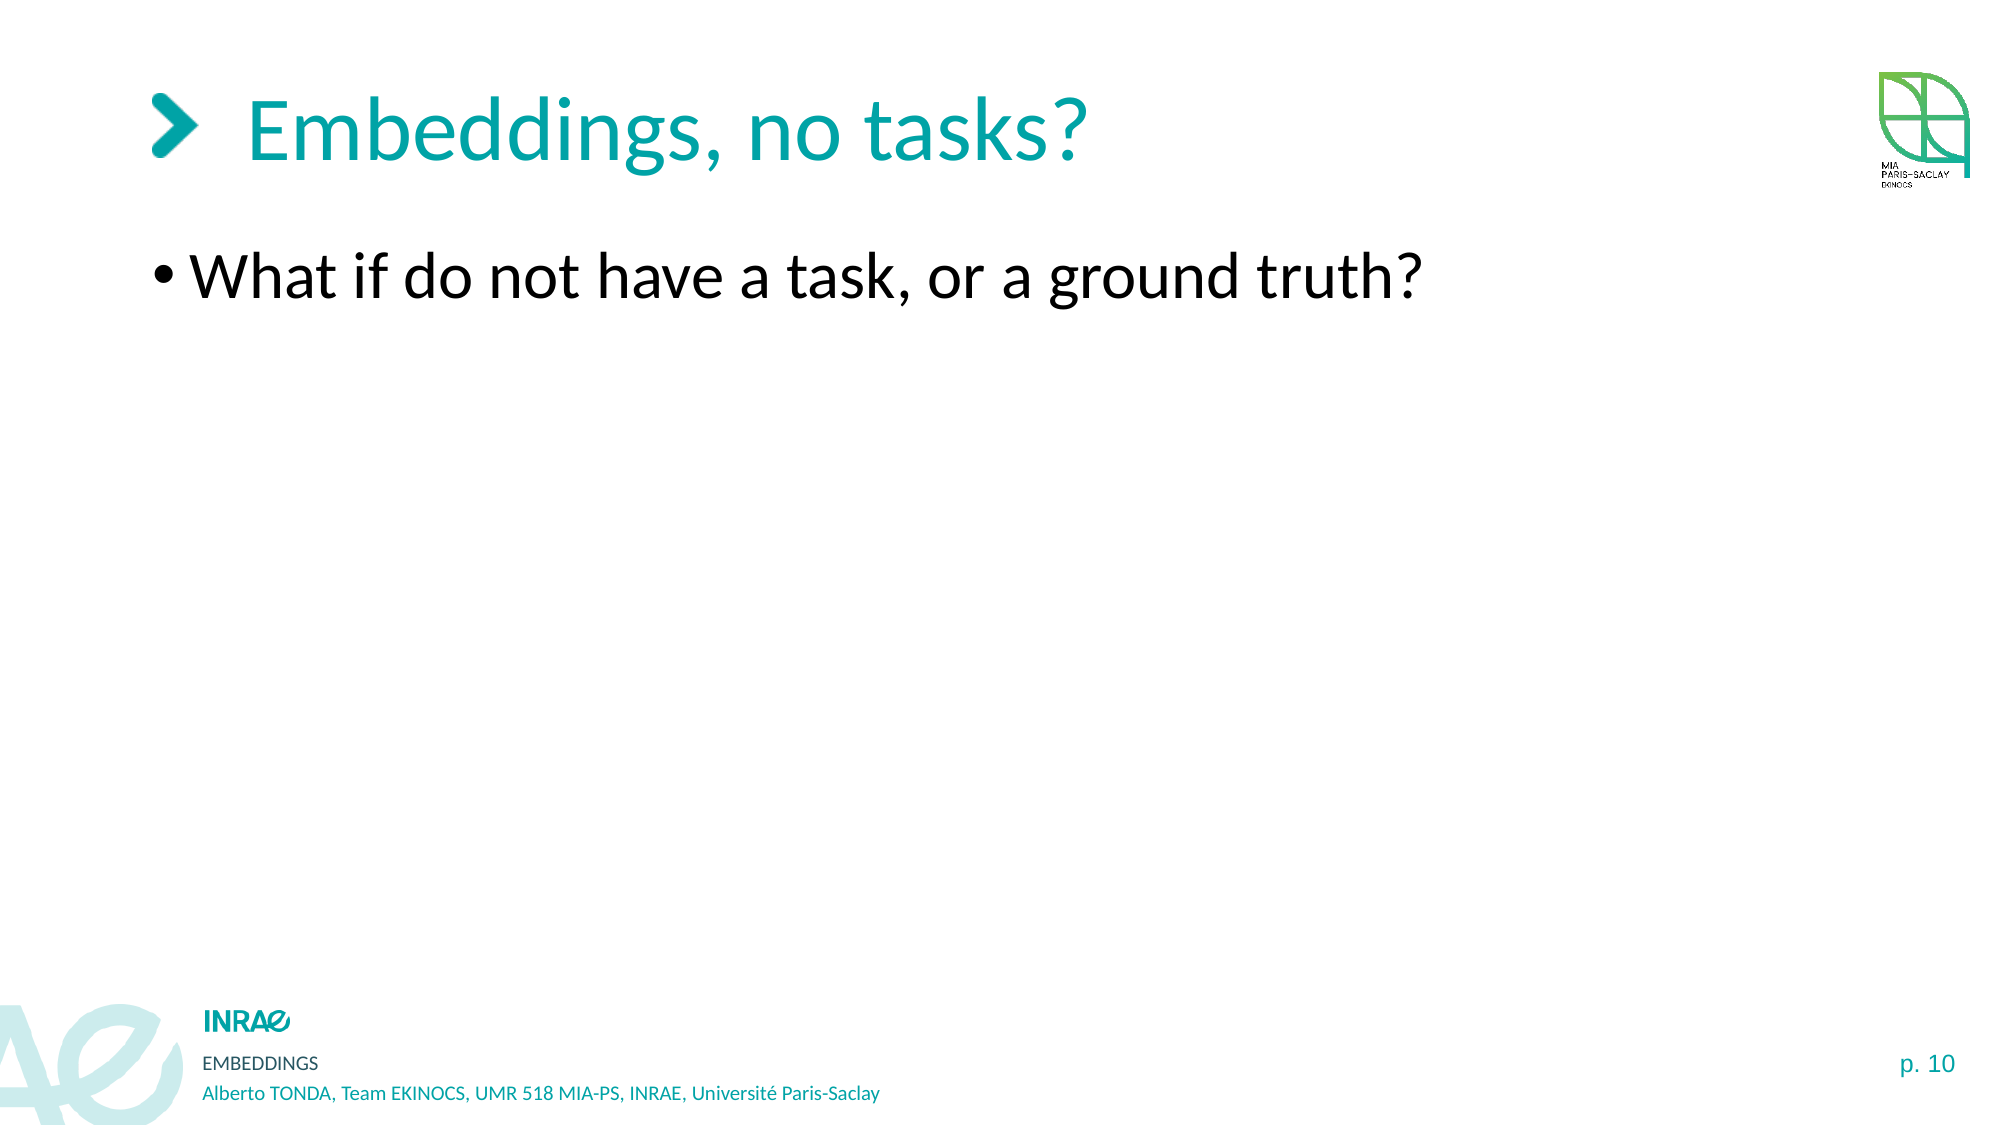

# Embeddings, no tasks?
What if do not have a task, or a ground truth?